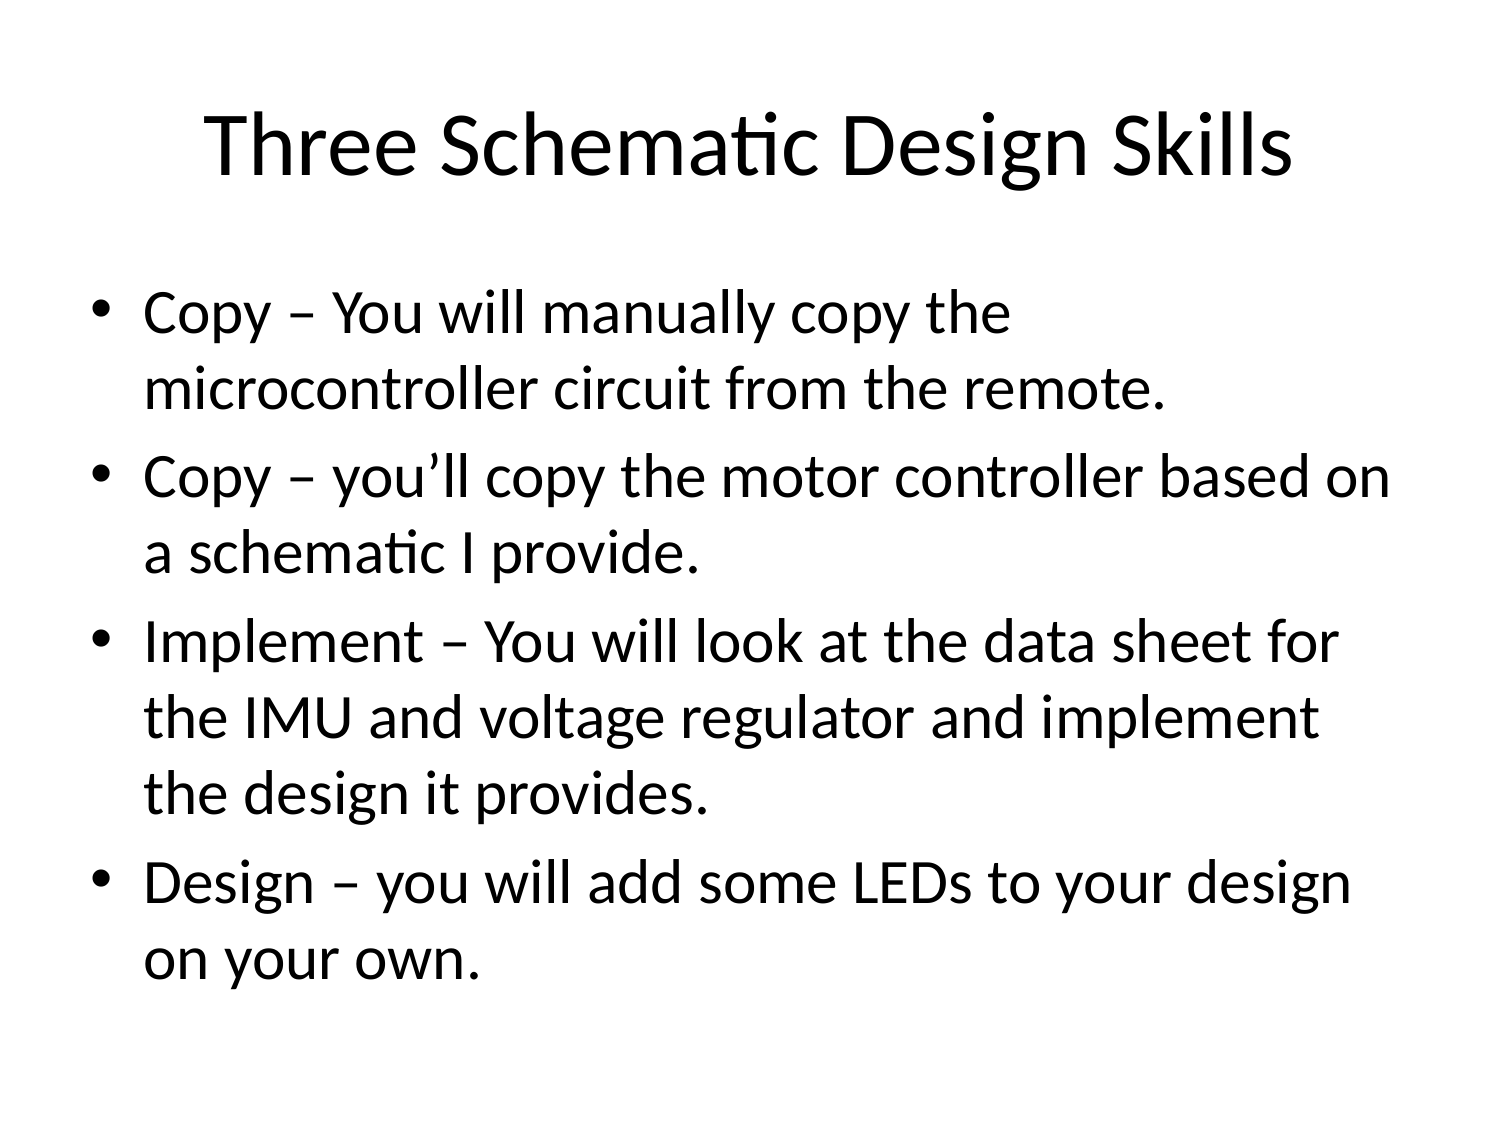

# Three Schematic Design Skills
Copy – You will manually copy the microcontroller circuit from the remote.
Copy – you’ll copy the motor controller based on a schematic I provide.
Implement – You will look at the data sheet for the IMU and voltage regulator and implement the design it provides.
Design – you will add some LEDs to your design on your own.